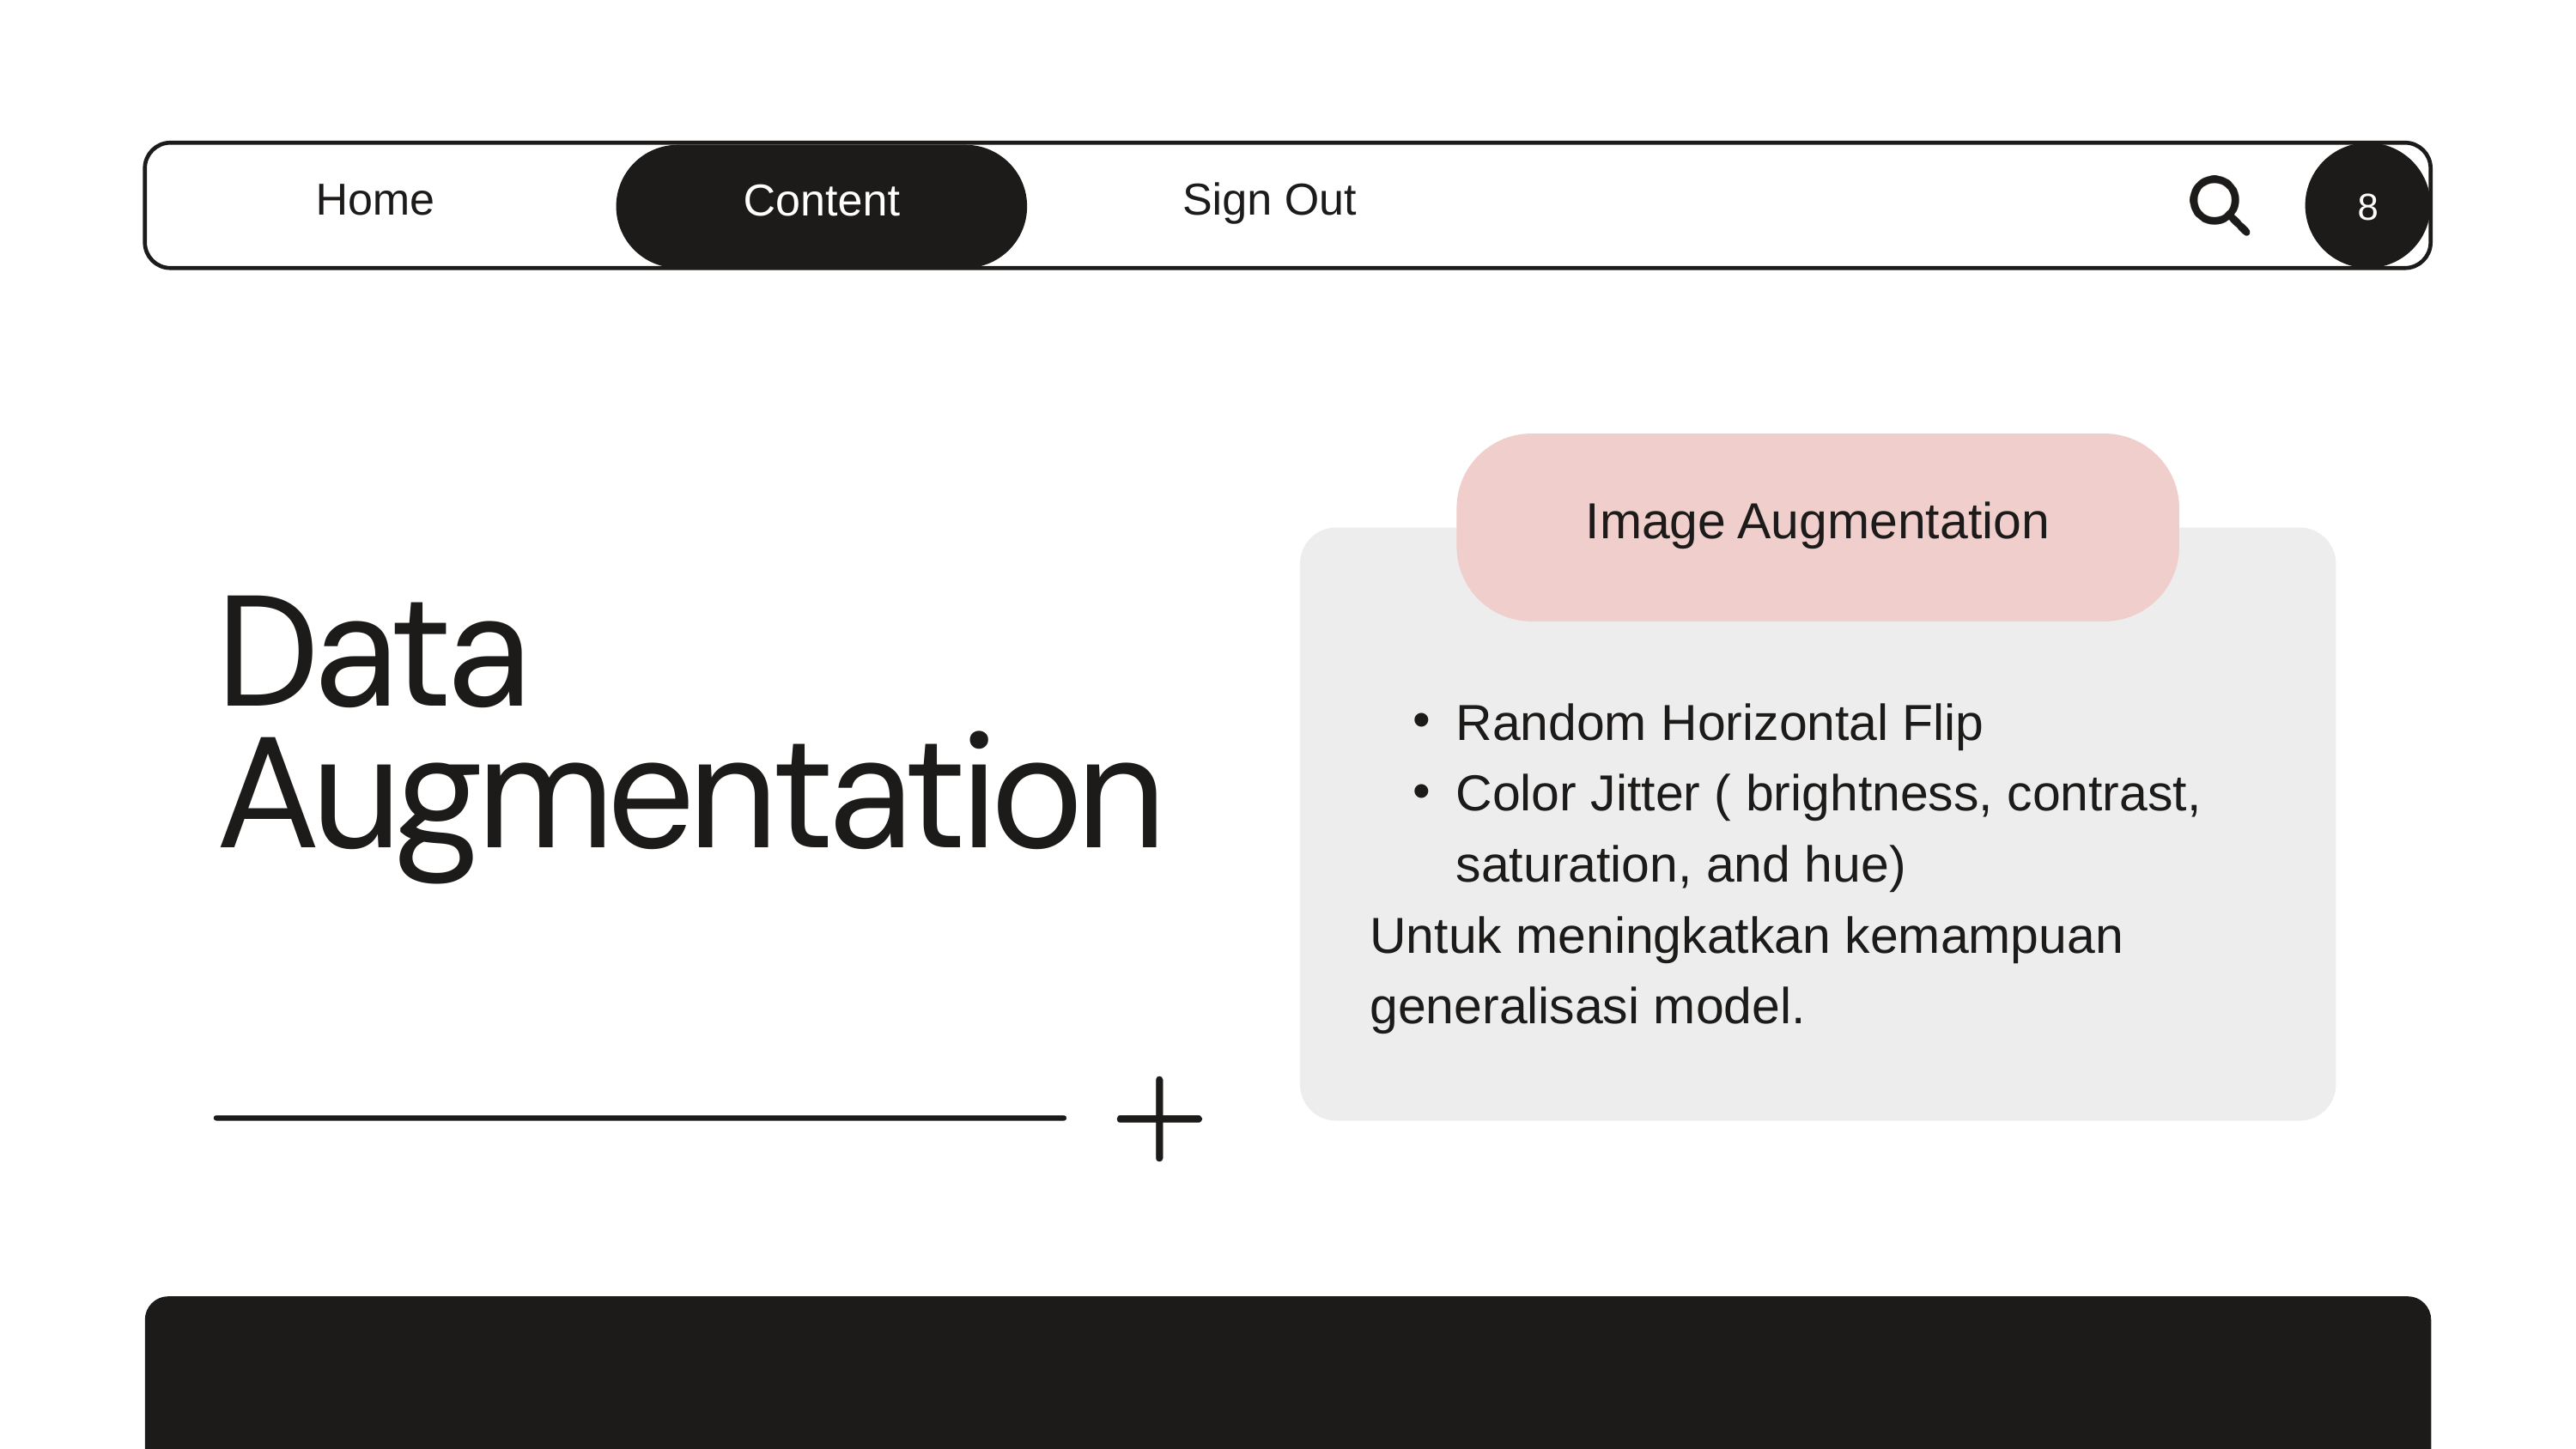

8

Content

Home

Sign Out

Image Augmentation

Data Augmentation
Random Horizontal Flip
Color Jitter ( brightness, contrast, saturation, and hue)
Untuk meningkatkan kemampuan generalisasi model.